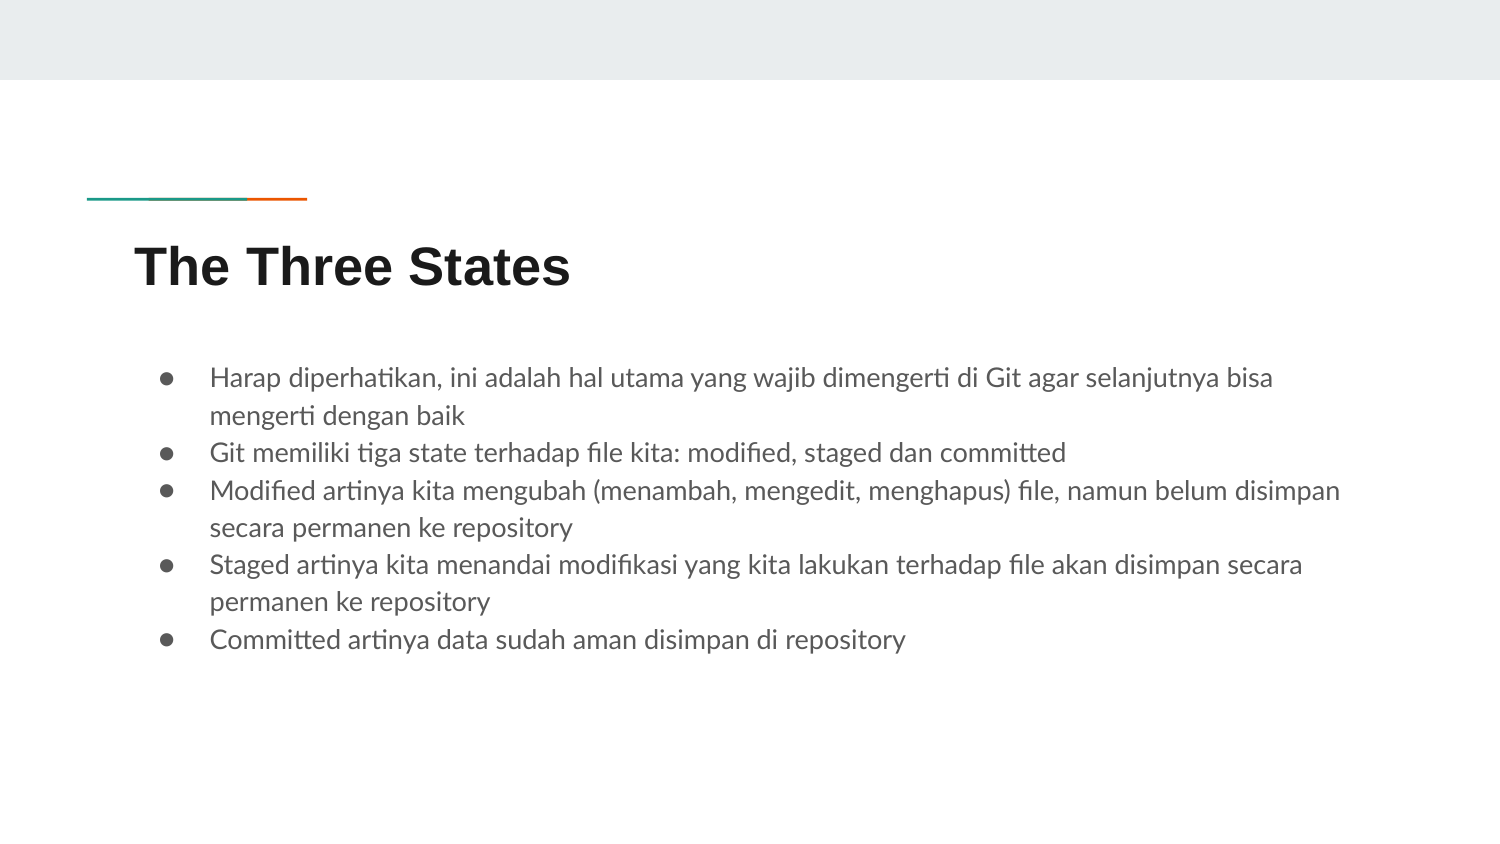

# The Three States
Harap diperhatikan, ini adalah hal utama yang wajib dimengerti di Git agar selanjutnya bisa mengerti dengan baik
Git memiliki tiga state terhadap file kita: modified, staged dan committed
Modified artinya kita mengubah (menambah, mengedit, menghapus) file, namun belum disimpan secara permanen ke repository
Staged artinya kita menandai modifikasi yang kita lakukan terhadap file akan disimpan secara permanen ke repository
Committed artinya data sudah aman disimpan di repository